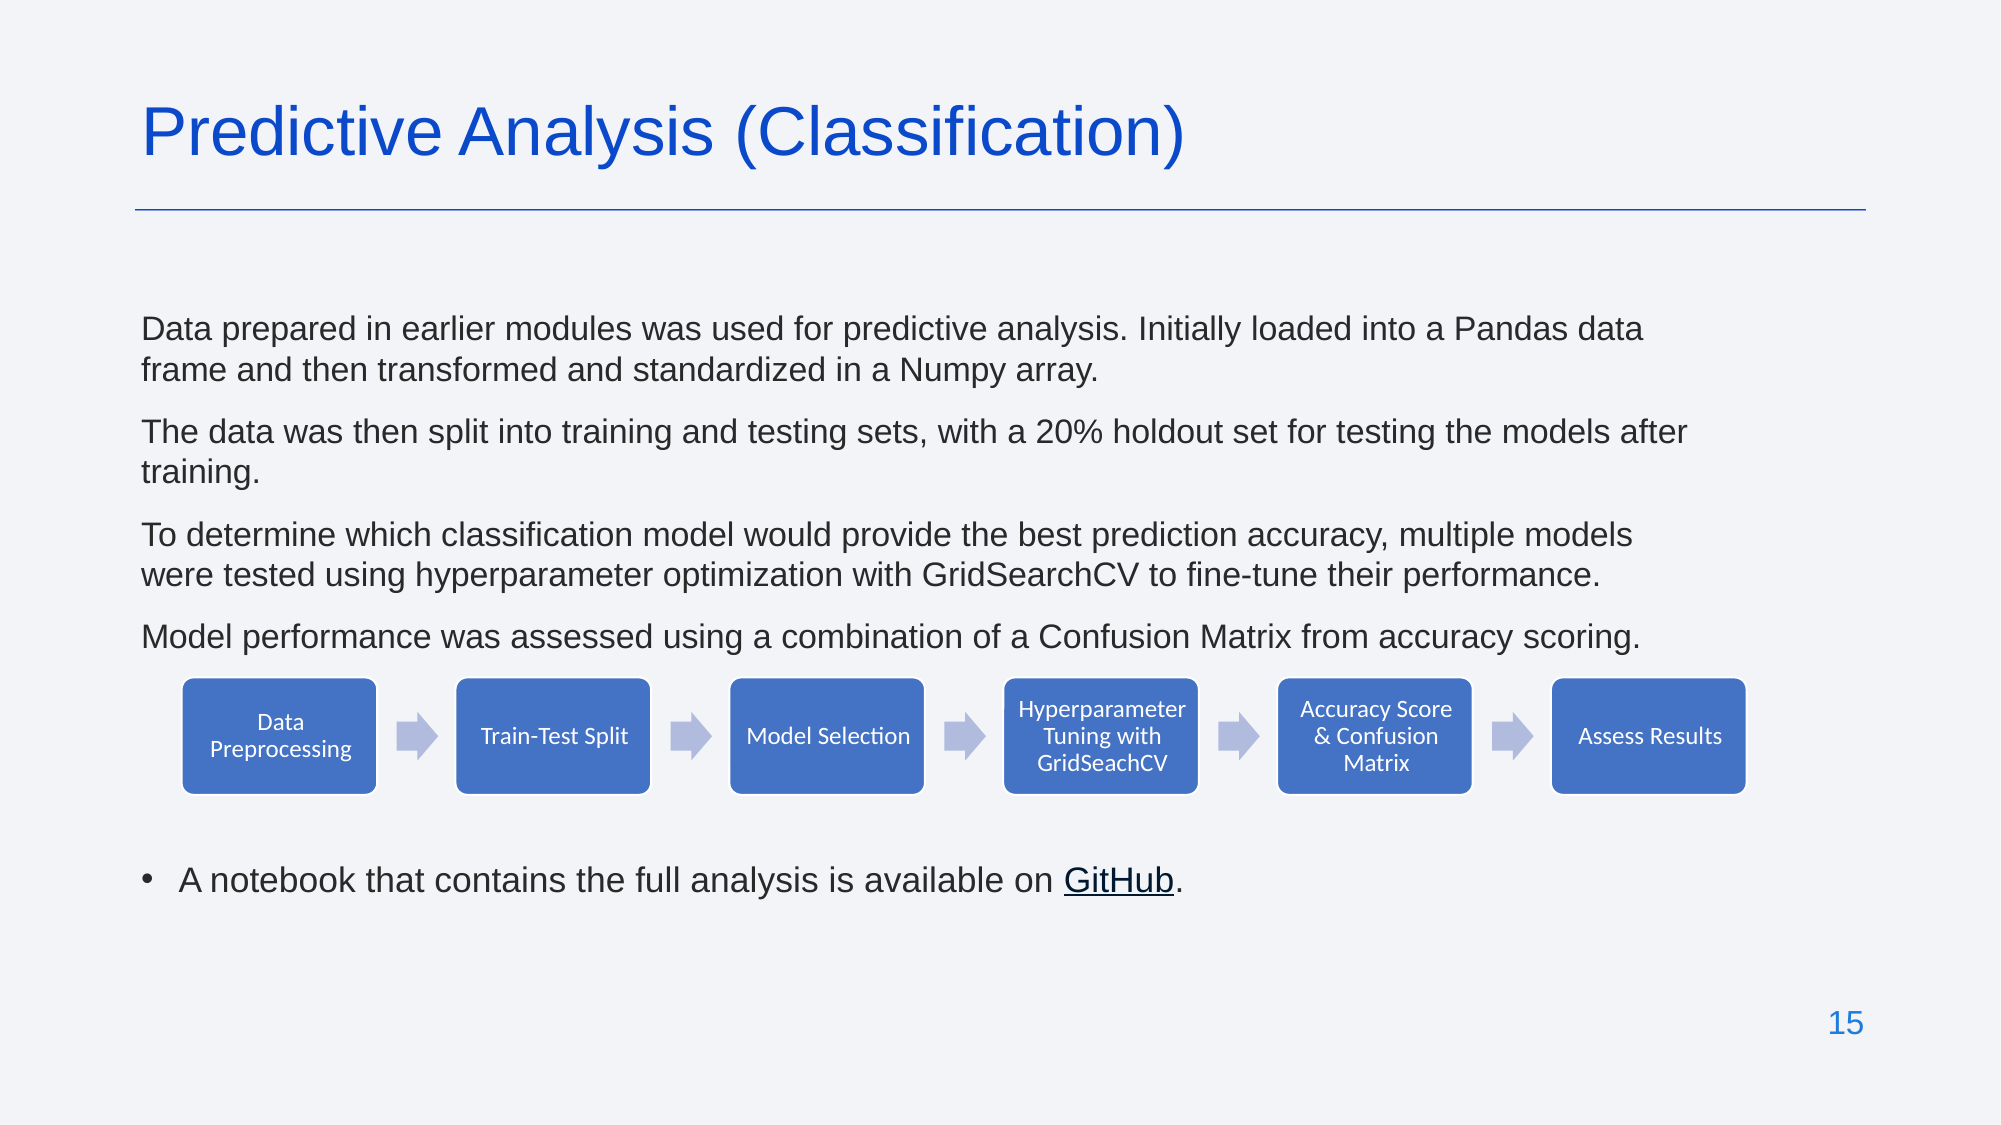

Predictive Analysis (Classification)
Data prepared in earlier modules was used for predictive analysis. Initially loaded into a Pandas data frame and then transformed and standardized in a Numpy array.
The data was then split into training and testing sets, with a 20% holdout set for testing the models after training.
To determine which classification model would provide the best prediction accuracy, multiple models were tested using hyperparameter optimization with GridSearchCV to fine-tune their performance.
Model performance was assessed using a combination of a Confusion Matrix from accuracy scoring.
Data Preprocessing

Train-Test Split

Model Selection

Hyperparameter Tuning with GridSeachCV

Accuracy Score & Confusion Matrix

Assess Results
A notebook that contains the full analysis is available on GitHub.
15